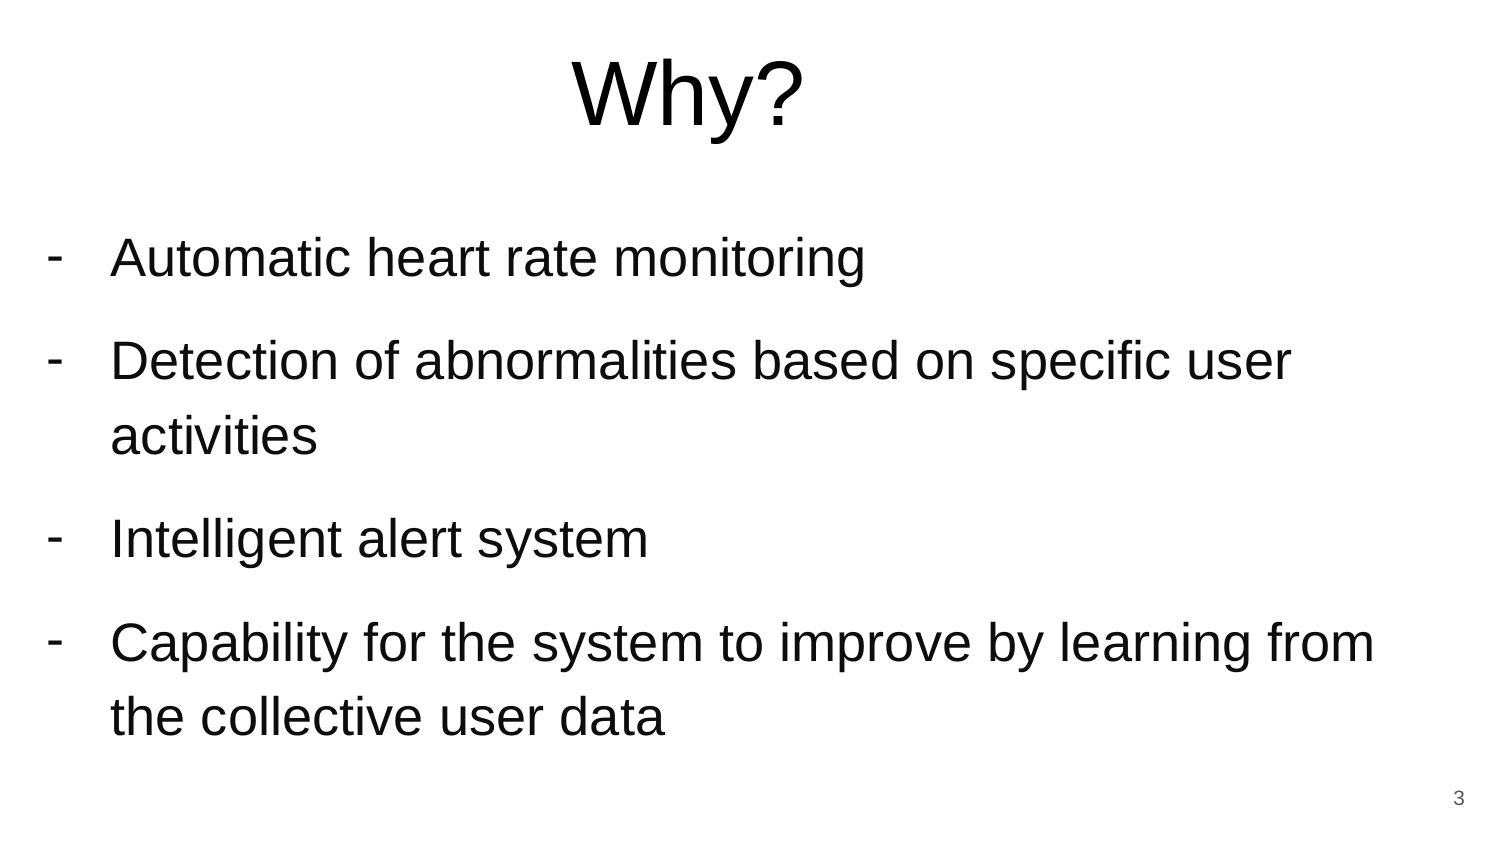

# Why?
Automatic heart rate monitoring

Detection of abnormalities based on specific user activities

Intelligent alert system

Capability for the system to improve by learning from the collective user data

3